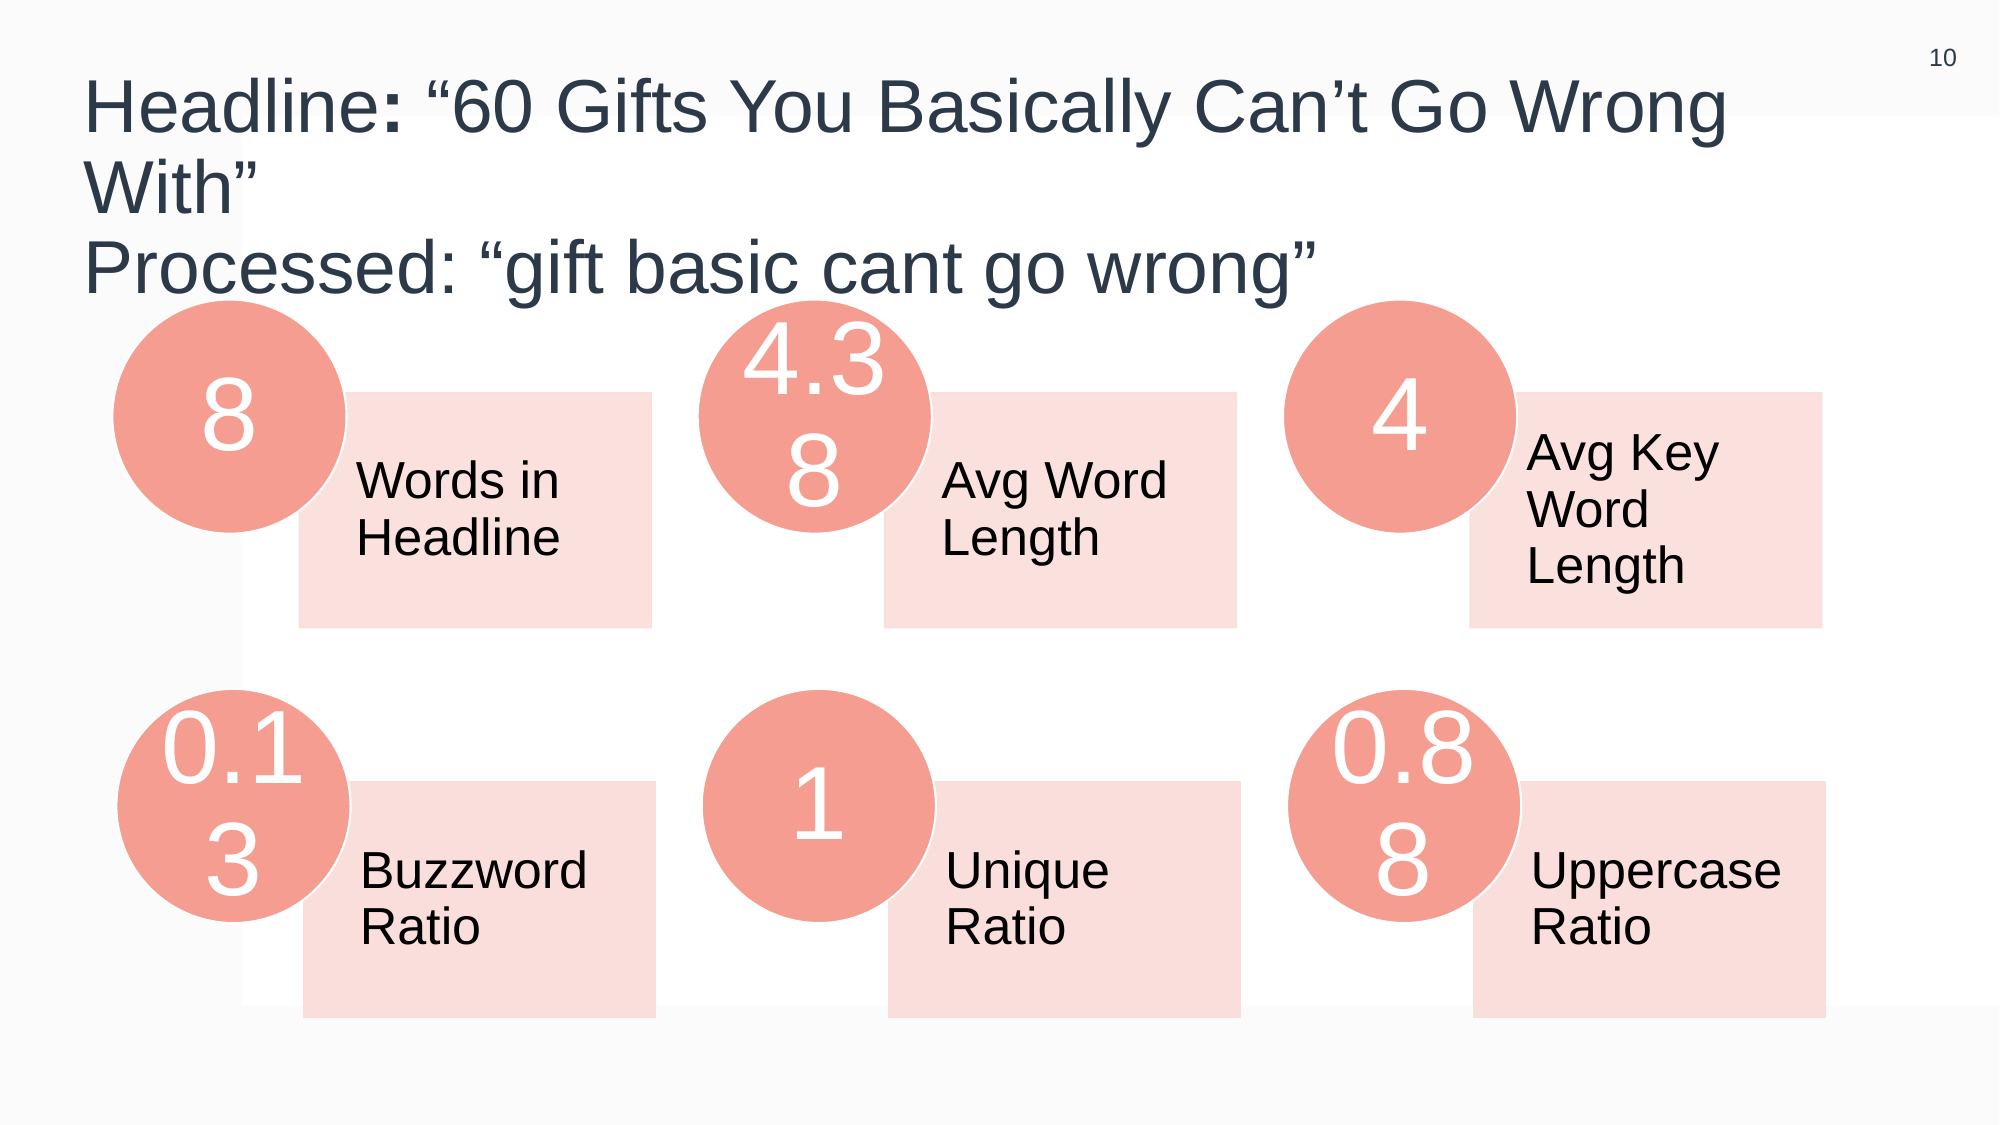

10
# Headline: “60 Gifts You Basically Can’t Go Wrong With” Processed: “gift basic cant go wrong”
Words in Headline
8
Avg Word Length
4.38
Avg Key Word Length
4

0.13

1

0.88

4

Buzzword Ratio

Unique Ratio

Uppercase Ratio